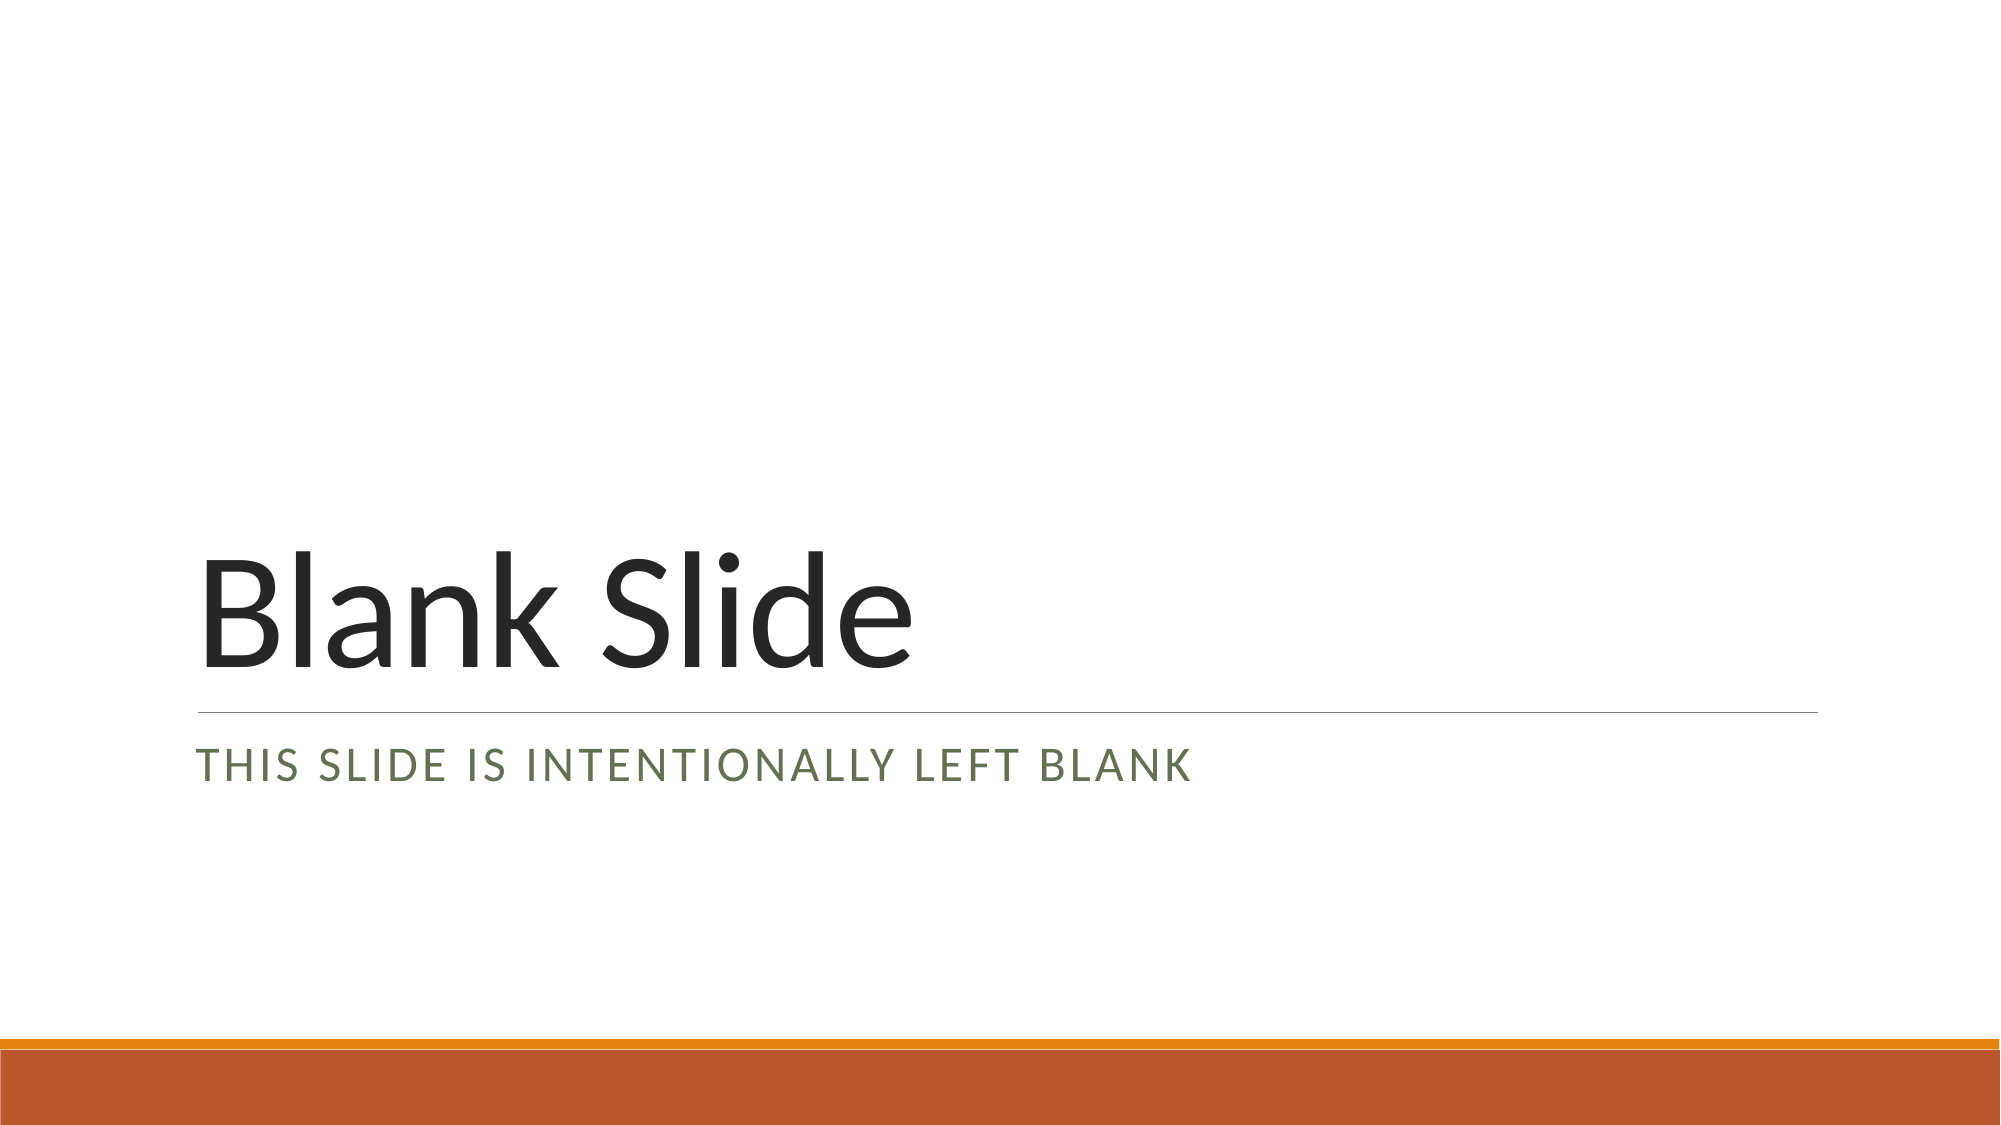

# Blank Slide
This slide is intentionally left blank